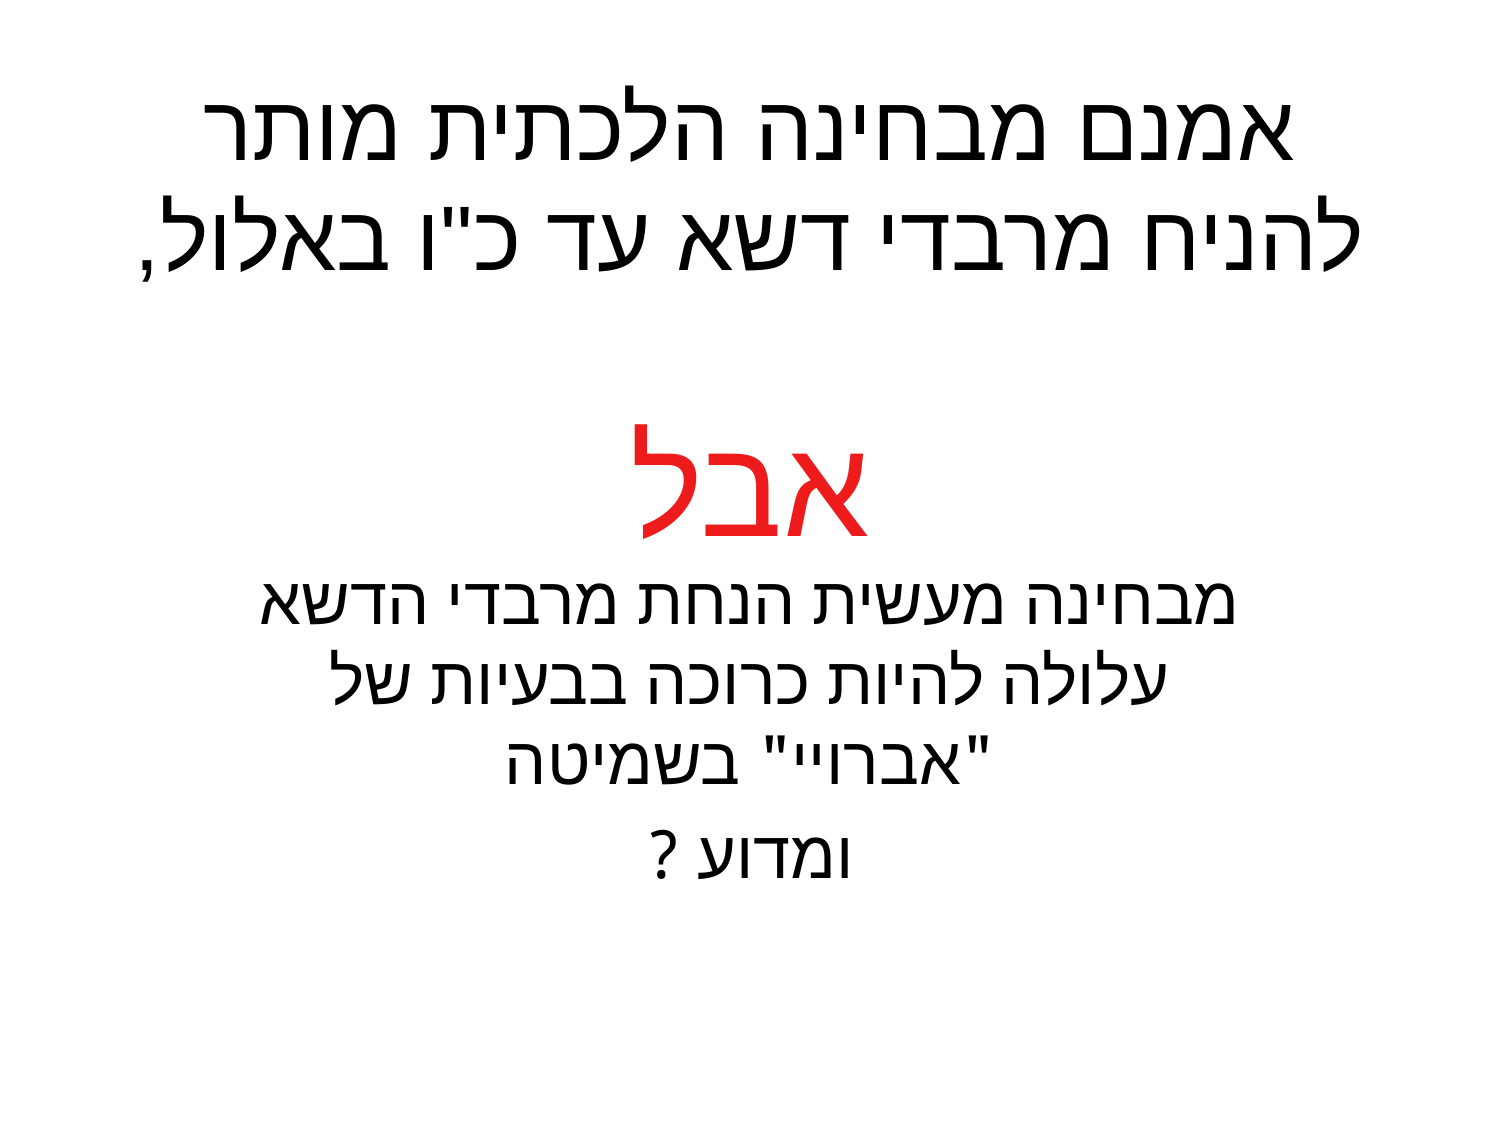

# אמנם מבחינה הלכתית מותר להניח מרבדי דשא עד כ"ו באלול, אבל
מבחינה מעשית הנחת מרבדי הדשא עלולה להיות כרוכה בבעיות של "אברויי" בשמיטה
ומדוע ?